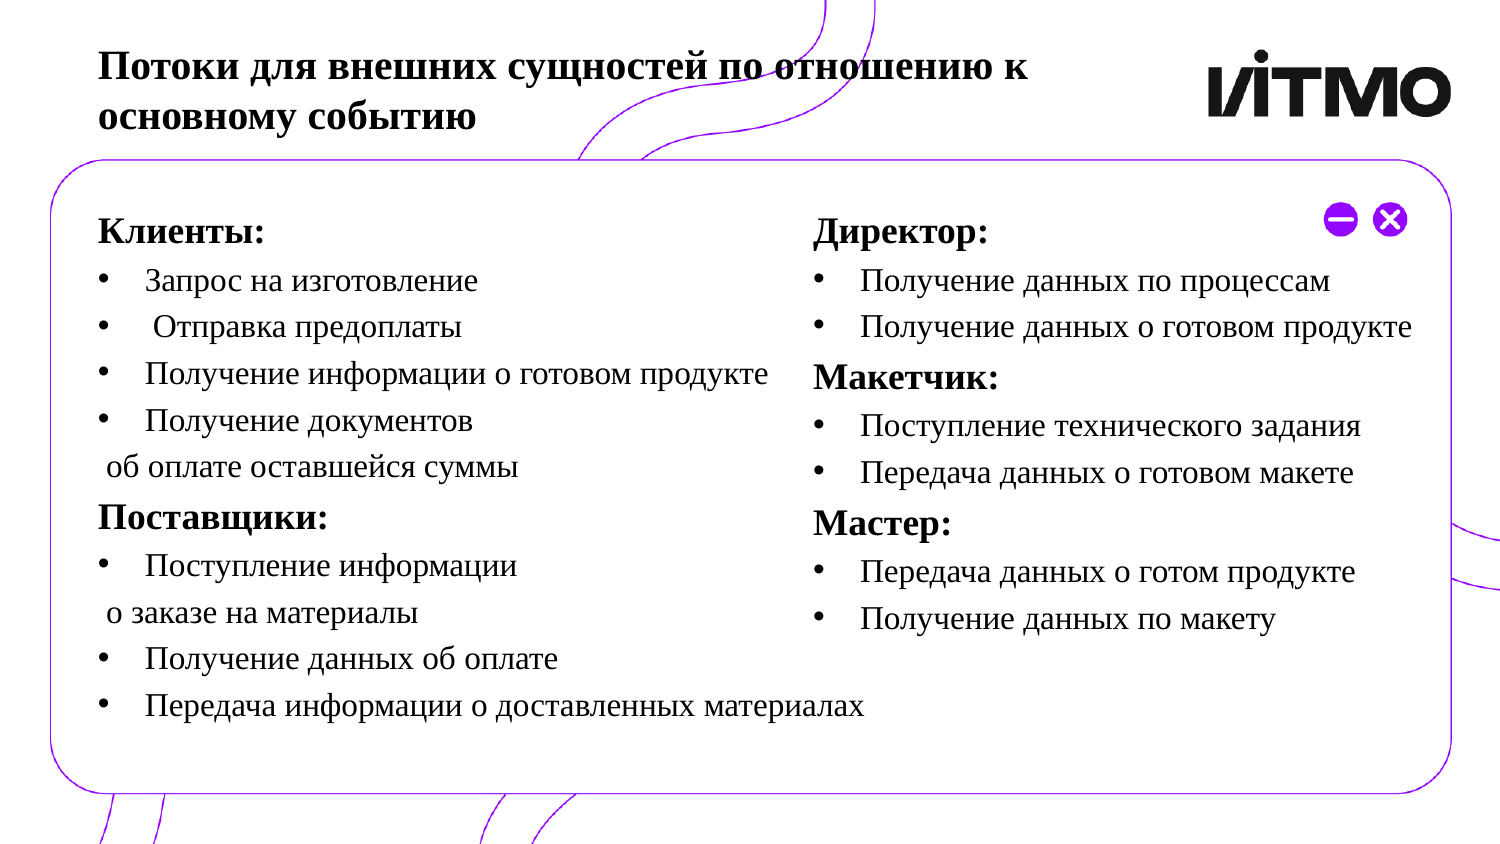

# Потоки для внешних сущностей по отношению к основному событию
Клиенты:
Запрос на изготовление
 Отправка предоплаты
Получение информации о готовом продукте
Получение документов
 об оплате оставшейся суммы
Поставщики:
Поступление информации
 о заказе на материалы
Получение данных об оплате
Передача информации о доставленных материалах

Директор:
Получение данных по процессам
Получение данных о готовом продукте
Макетчик:
Поступление технического задания
Передача данных о готовом макете
Мастер:
Передача данных о готом продукте
Получение данных по макету